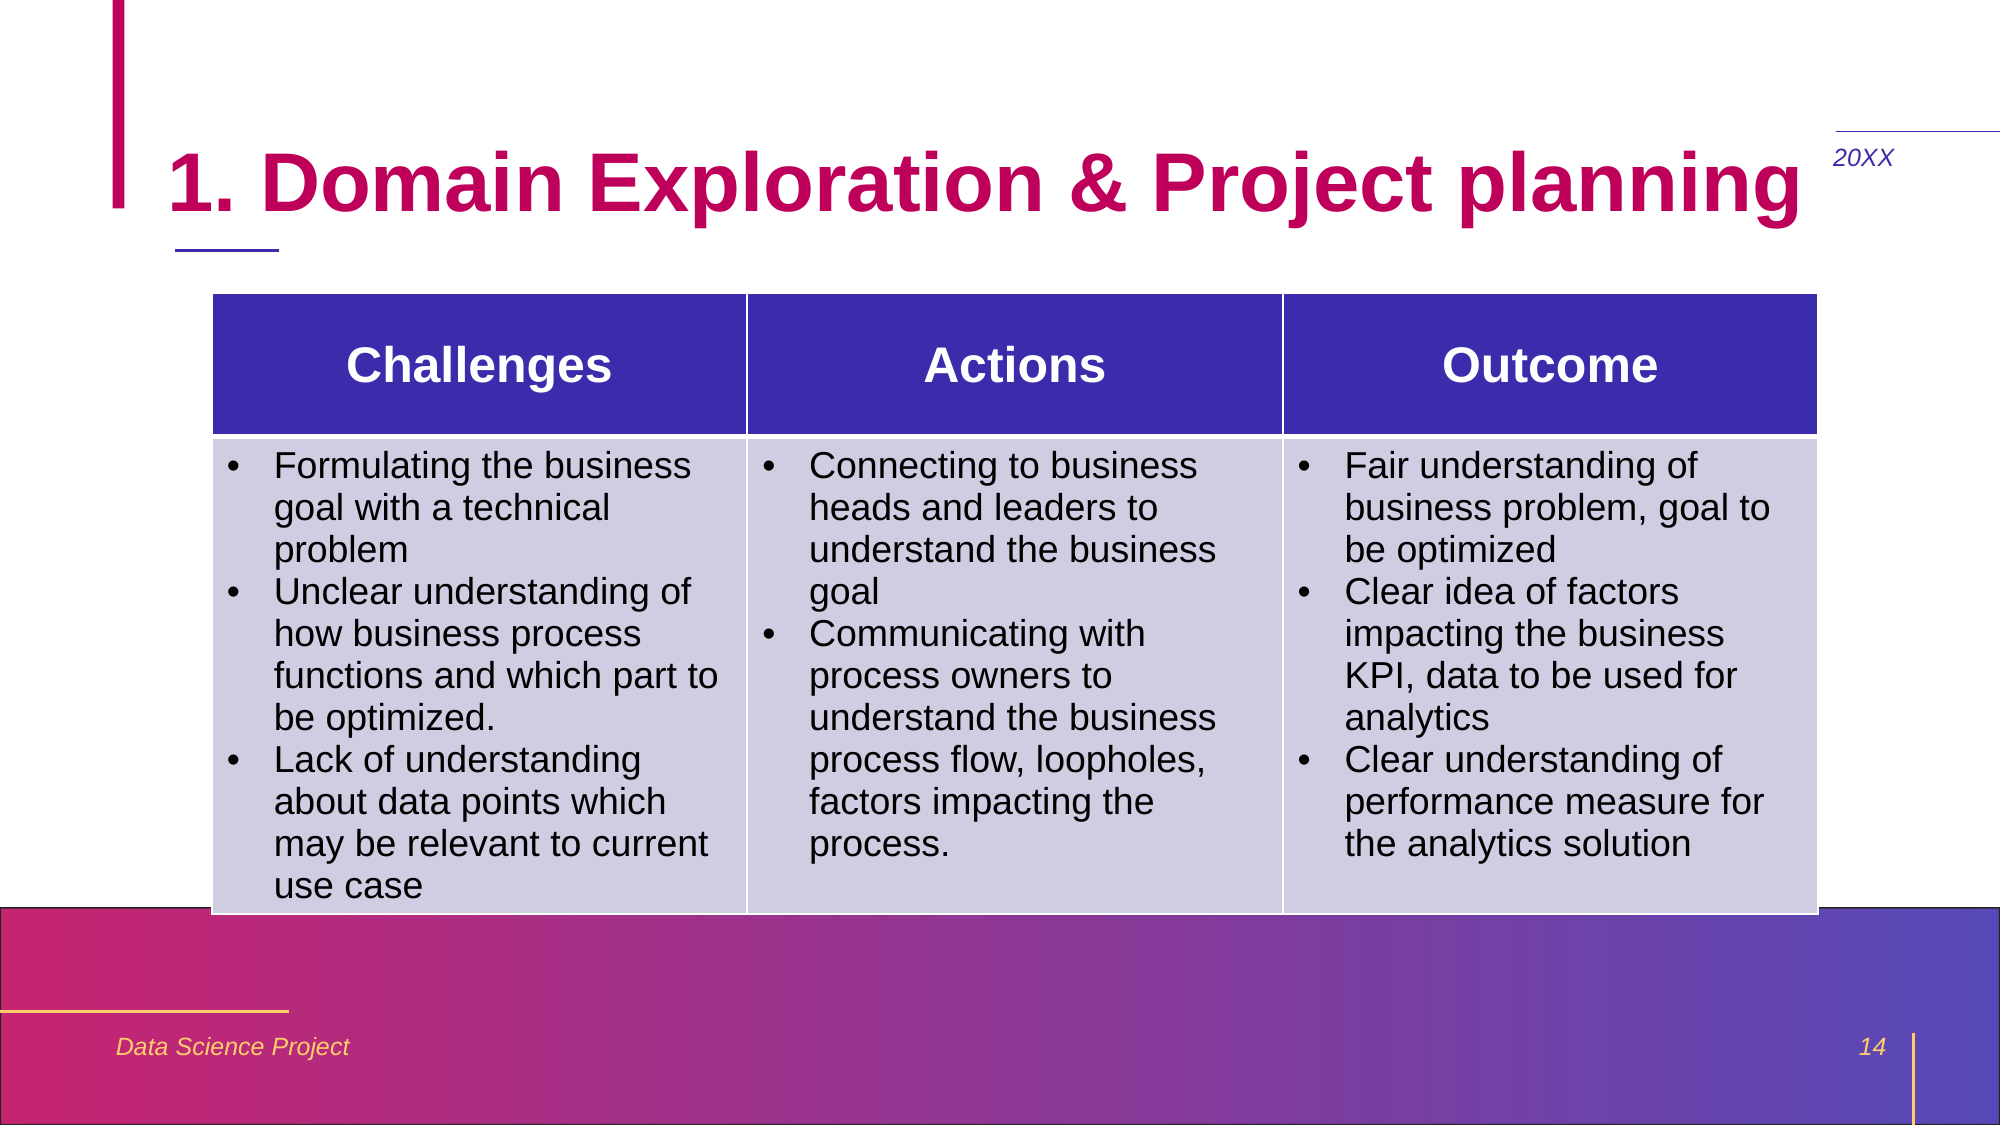

# 1. Domain Exploration & Project planning
20XX
| Challenges | Actions | Outcome |
| --- | --- | --- |
| Formulating the business goal with a technical problem Unclear understanding of how business process functions and which part to be optimized. Lack of understanding about data points which may be relevant to current use case | Connecting to business heads and leaders to understand the business goal Communicating with process owners to understand the business process flow, loopholes, factors impacting the process. | Fair understanding of business problem, goal to be optimized Clear idea of factors impacting the business KPI, data to be used for analytics Clear understanding of performance measure for the analytics solution |
Data Science Project
14